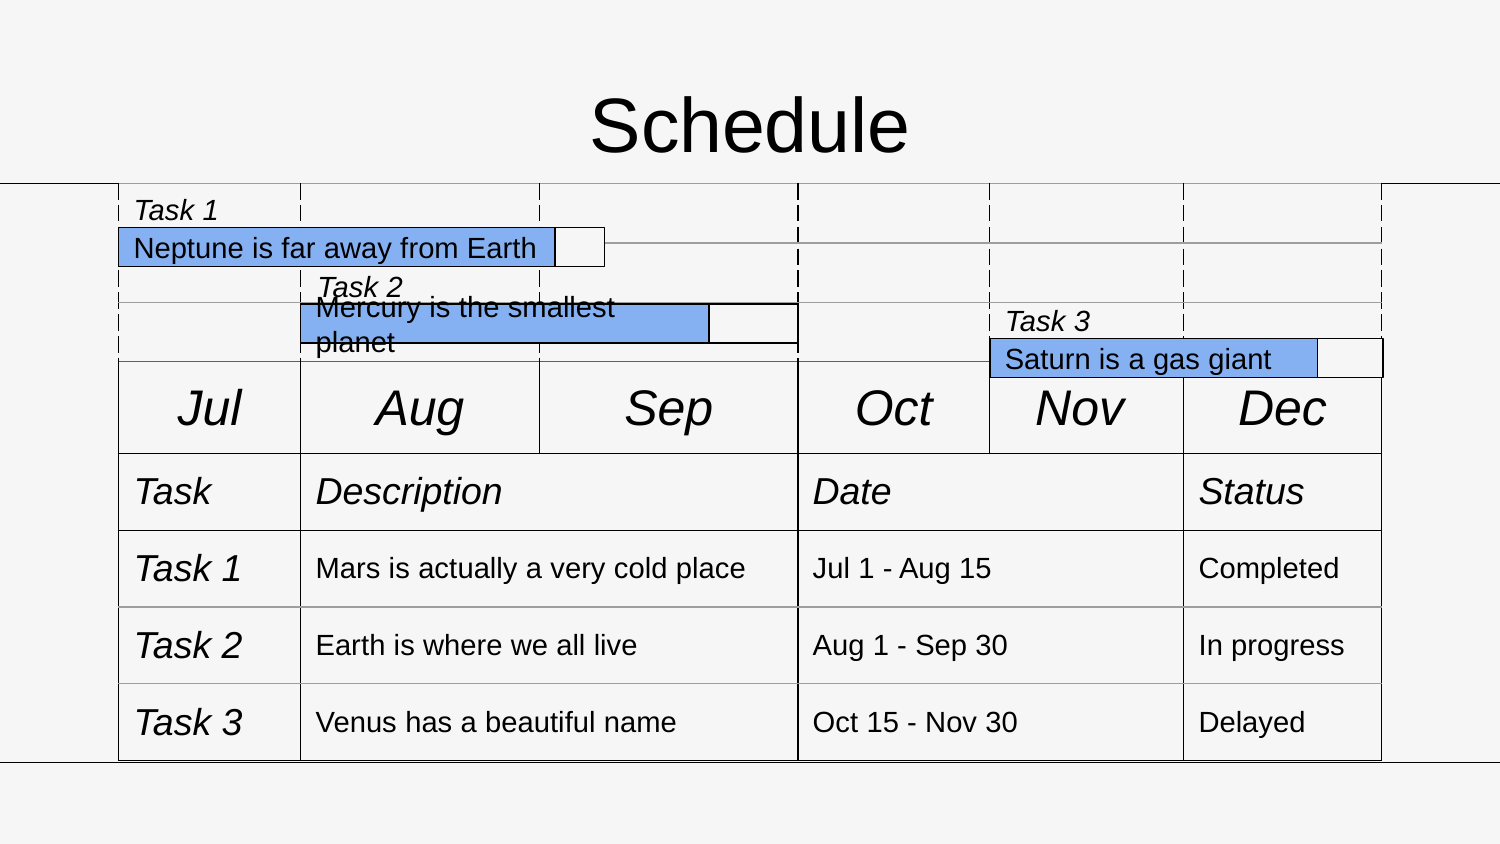

# Schedule
|  |  |  |  |  |  |
| --- | --- | --- | --- | --- | --- |
|  |  |  |  |  |  |
|  |  |  |  |  |  |
| Jul | Aug | Sep | Oct | Nov | Dec |
| Task | Description |  | Date |  | Status |
| Task 1 | Mars is actually a very cold place |  | Jul 1 - Aug 15 |  | Completed |
| Task 2 | Earth is where we all live |  | Aug 1 - Sep 30 |  | In progress |
| Task 3 | Venus has a beautiful name |  | Oct 15 - Nov 30 |  | Delayed |
Task 1

Neptune is far away from Earth
Task 2

Mercury is the smallest planet
Task 3

Saturn is a gas giant